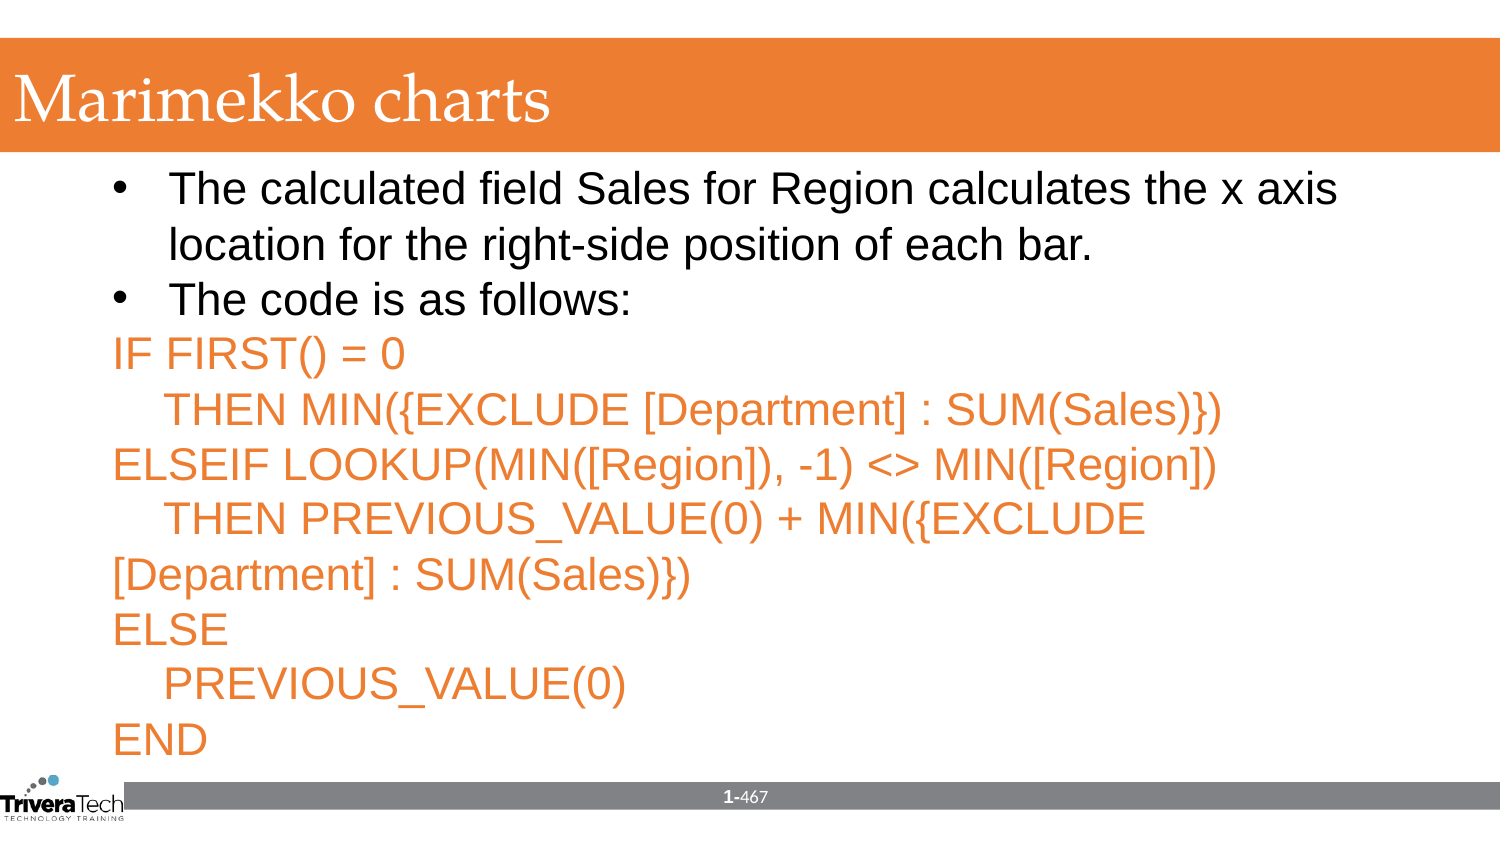

Marimekko charts
The calculated field Sales for Region calculates the x axis location for the right-side position of each bar.
The code is as follows:
IF FIRST() = 0
    THEN MIN({EXCLUDE [Department] : SUM(Sales)})
ELSEIF LOOKUP(MIN([Region]), -1) <> MIN([Region])
    THEN PREVIOUS_VALUE(0) + MIN({EXCLUDE [Department] : SUM(Sales)})
ELSE
    PREVIOUS_VALUE(0)
END
1-467